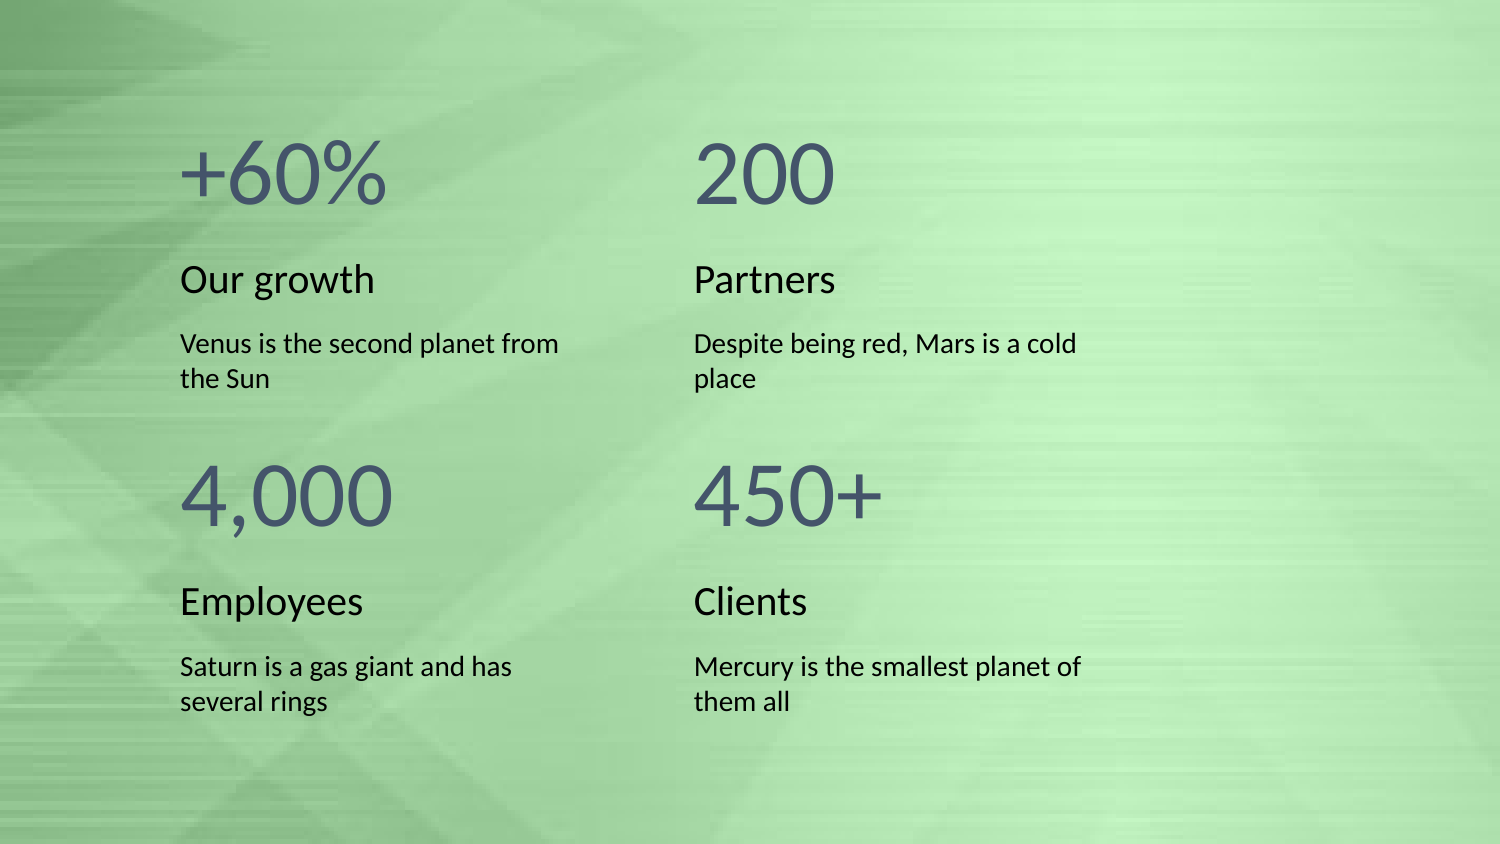

# +60%
200
Our growth
Partners
Venus is the second planet from the Sun
Despite being red, Mars is a cold place
4,000
450+
Employees
Clients
Saturn is a gas giant and has several rings
Mercury is the smallest planet of them all